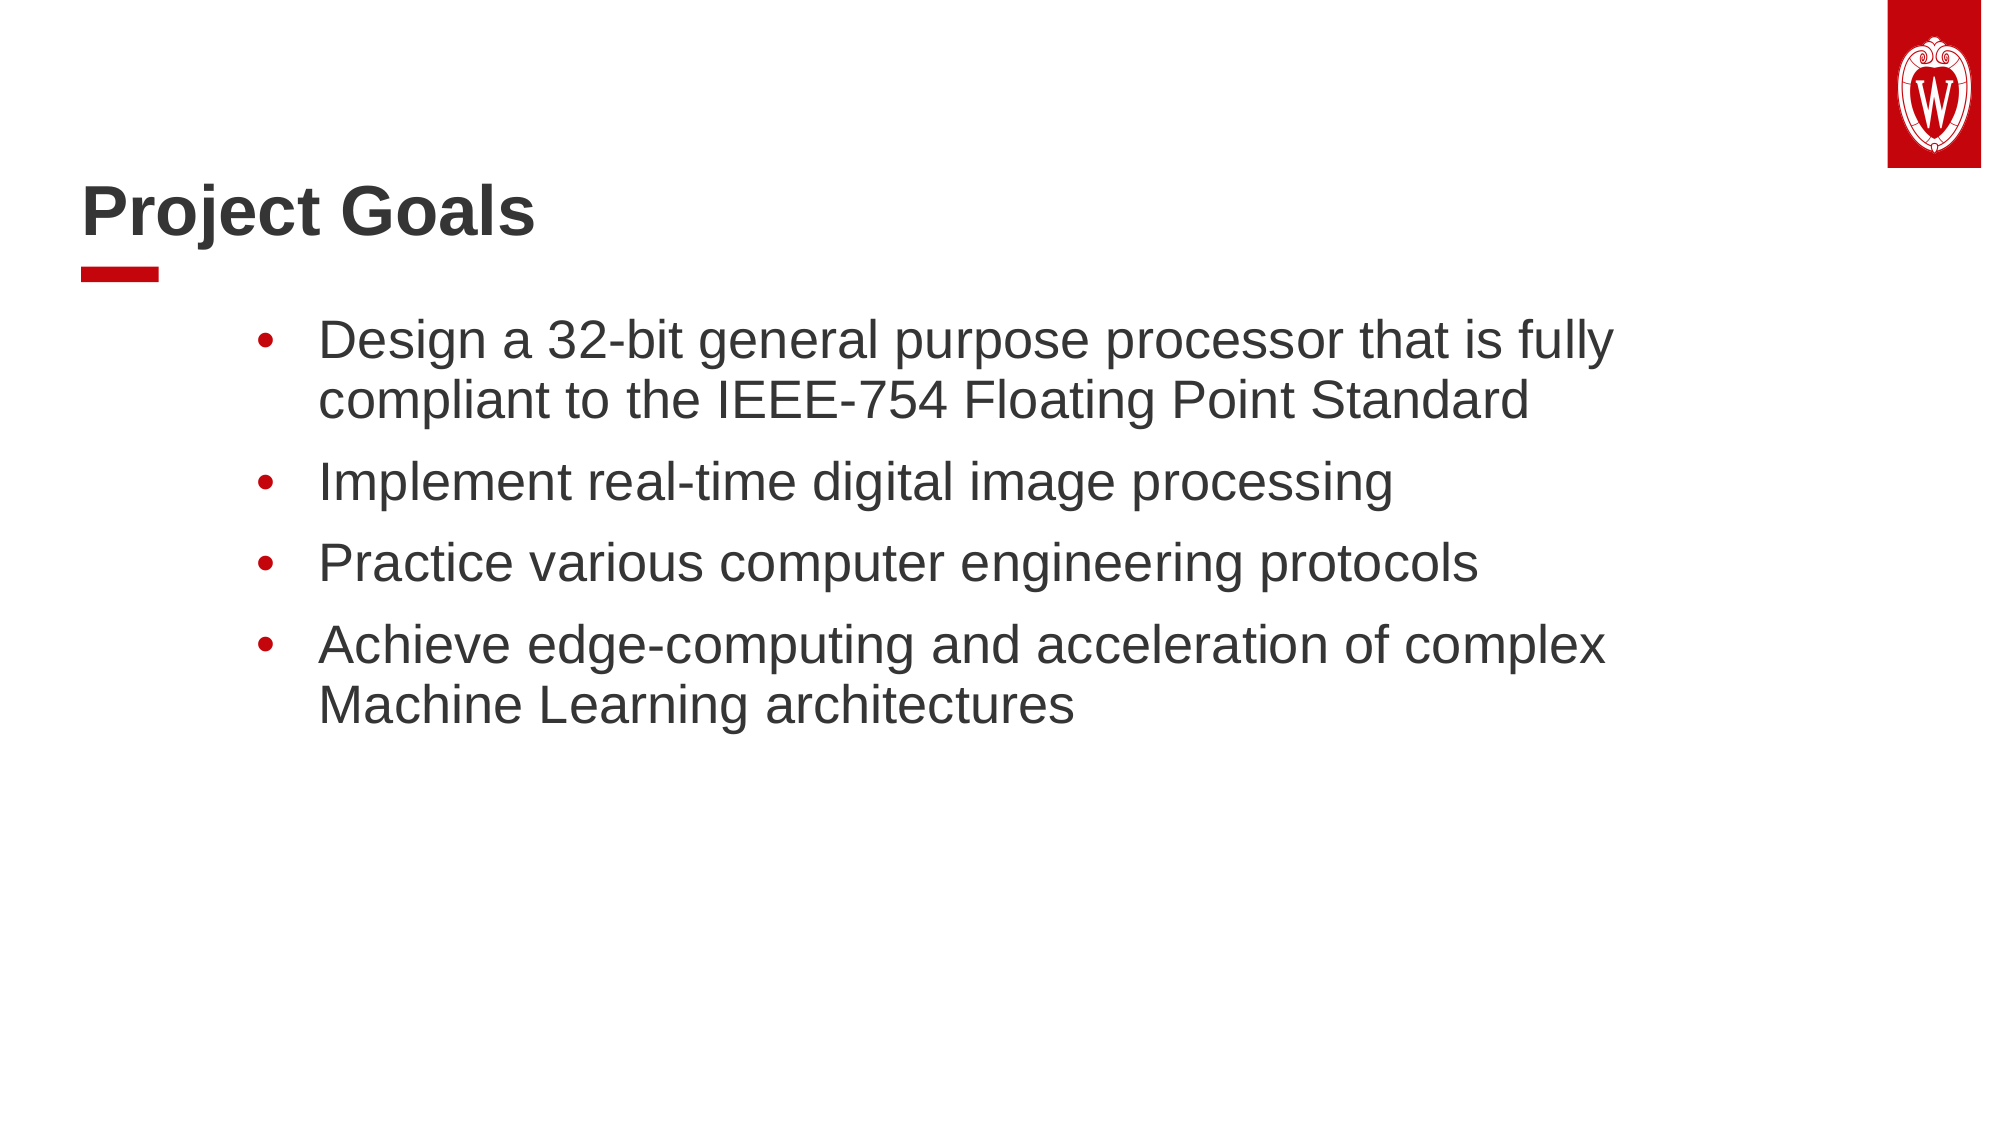

Project Goals
Design a 32-bit general purpose processor that is fully compliant to the IEEE-754 Floating Point Standard
Implement real-time digital image processing
Practice various computer engineering protocols
Achieve edge-computing and acceleration of complex Machine Learning architectures